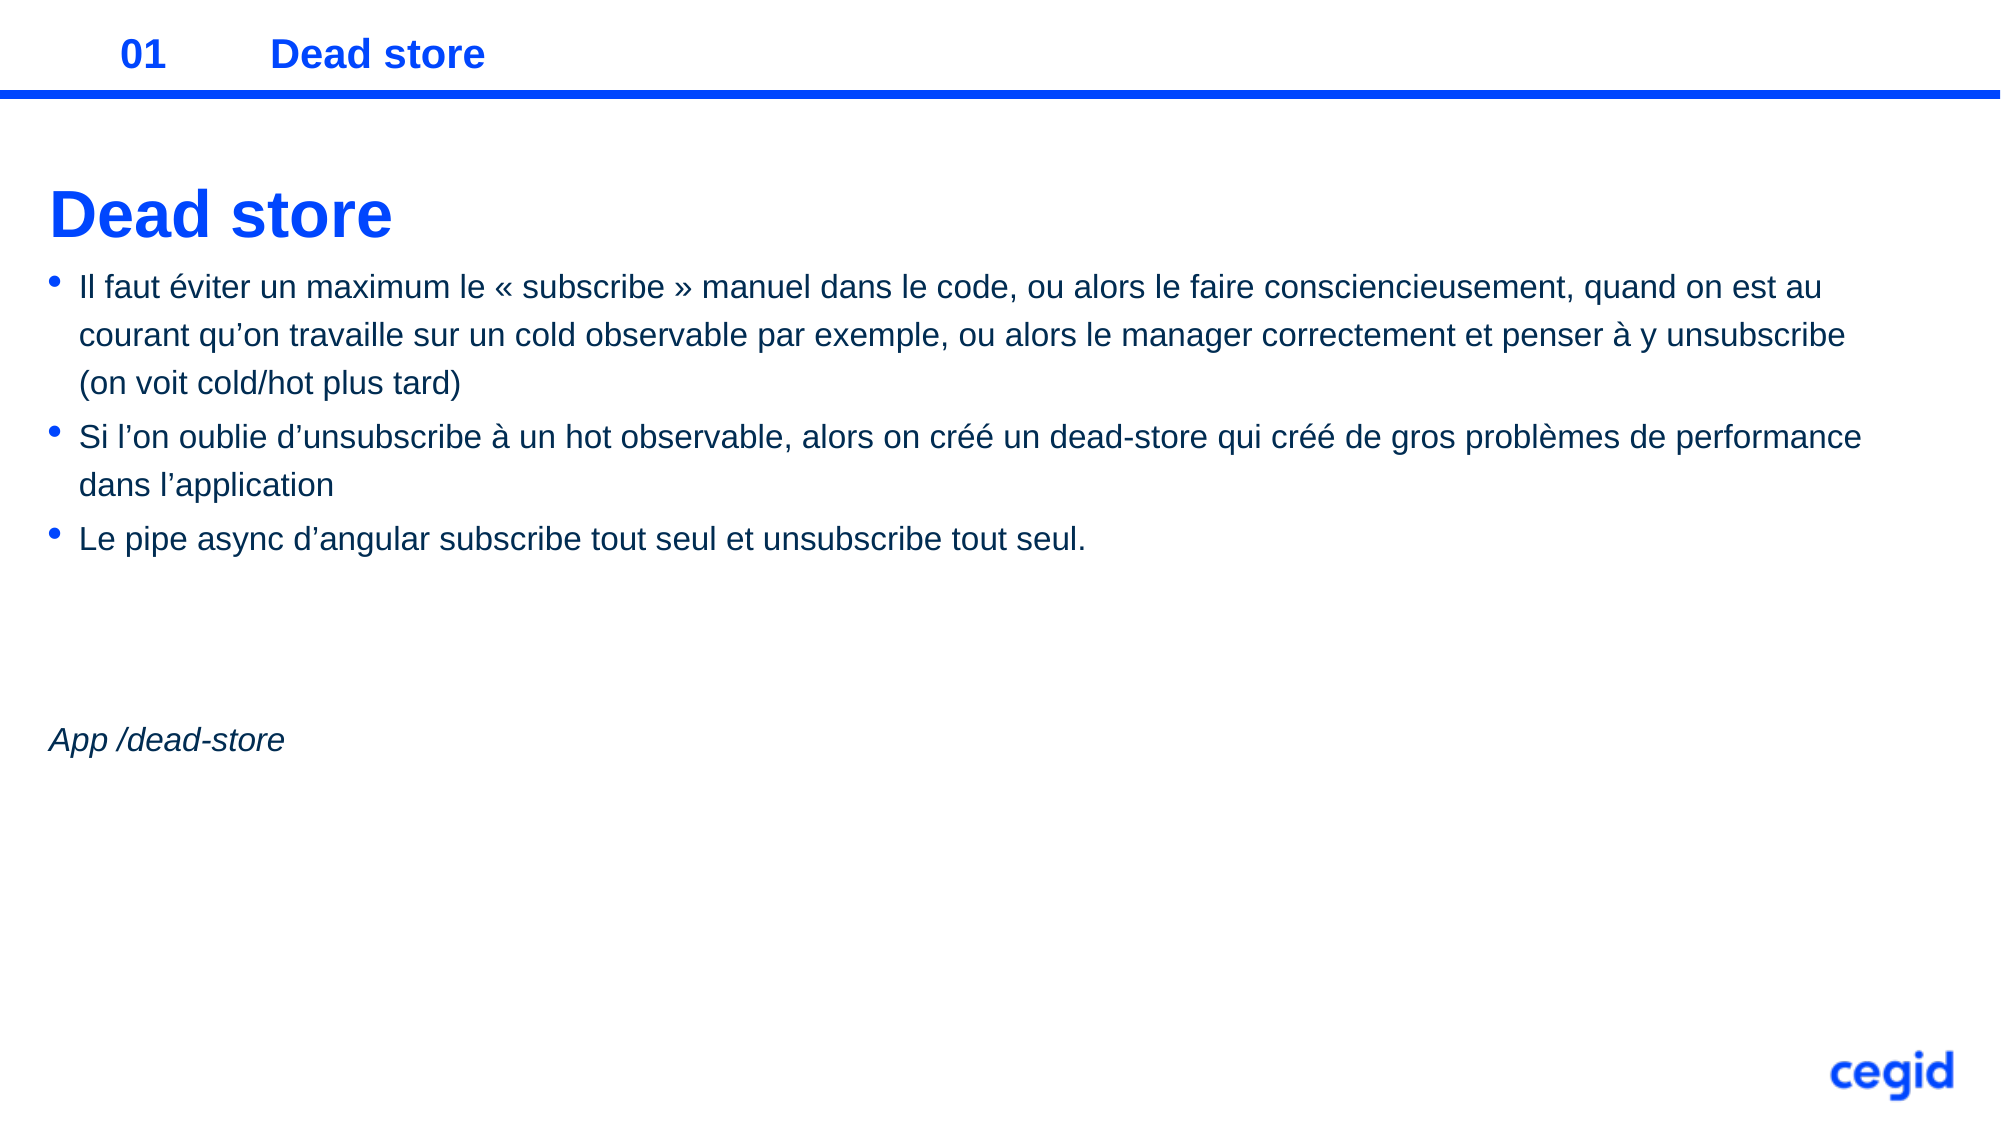

# 01	Dead store
Dead store
Il faut éviter un maximum le « subscribe » manuel dans le code, ou alors le faire consciencieusement, quand on est au courant qu’on travaille sur un cold observable par exemple, ou alors le manager correctement et penser à y unsubscribe (on voit cold/hot plus tard)
Si l’on oublie d’unsubscribe à un hot observable, alors on créé un dead-store qui créé de gros problèmes de performance dans l’application
Le pipe async d’angular subscribe tout seul et unsubscribe tout seul.

App /dead-store